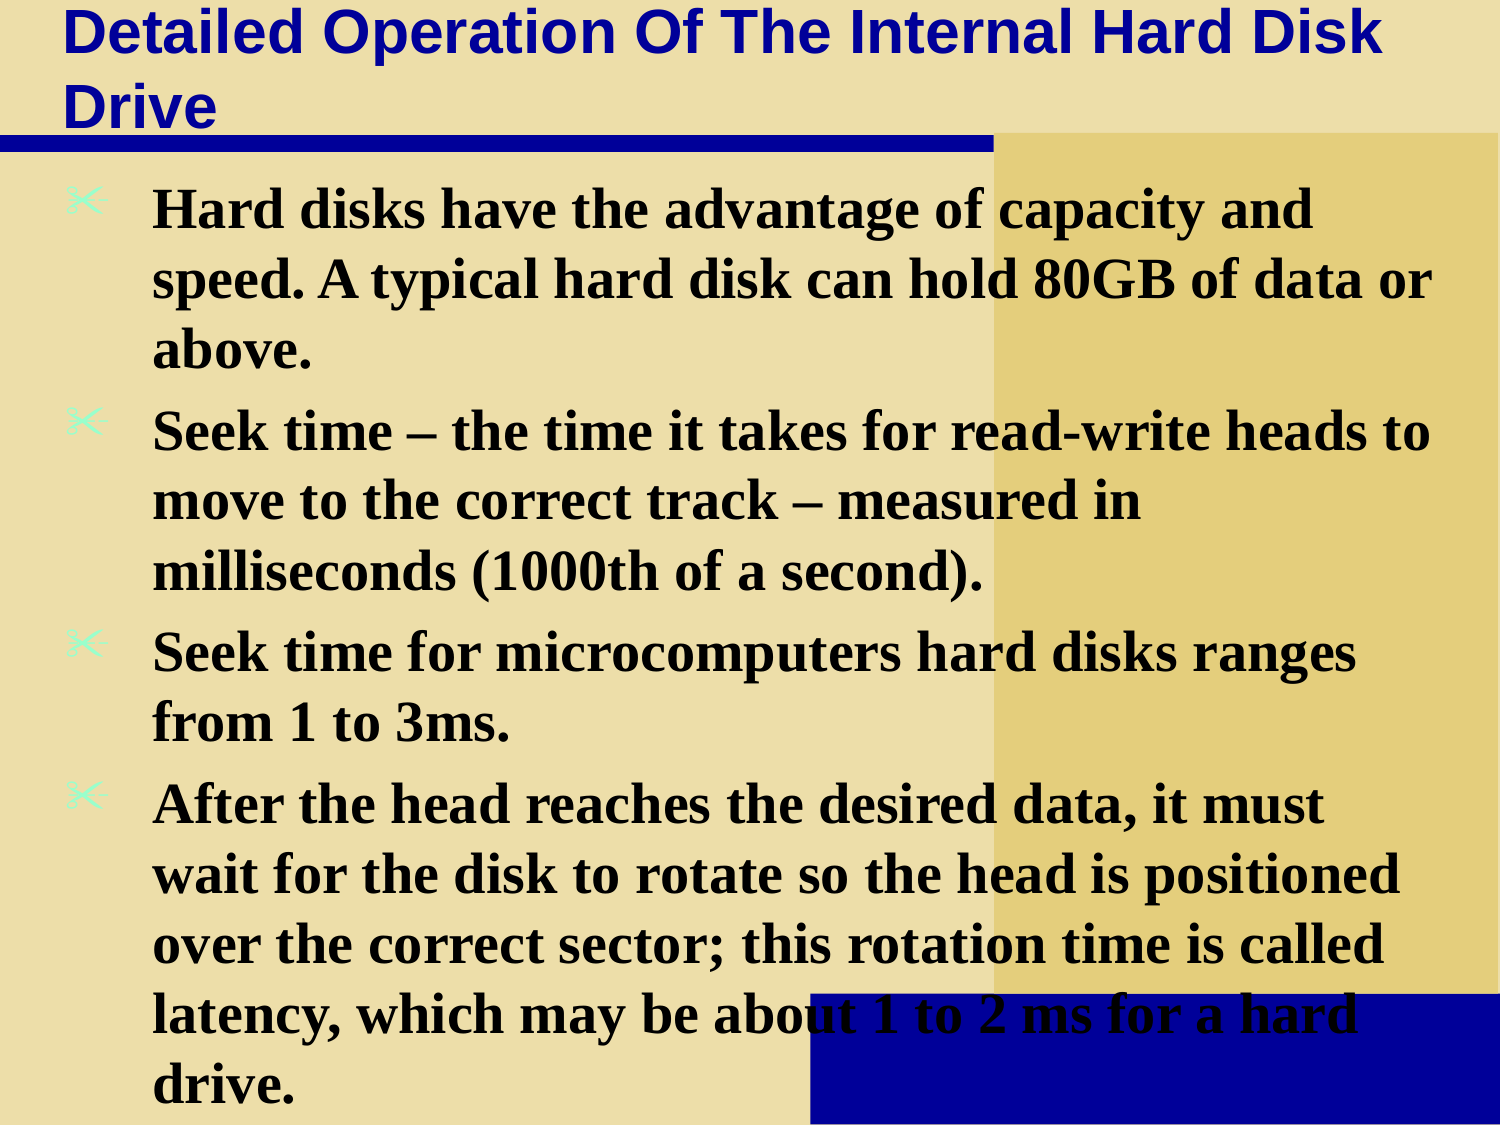

# Detailed Operation Of The Internal Hard Disk Drive
Hard disks have the advantage of capacity and speed. A typical hard disk can hold 80GB of data or above.
Seek time – the time it takes for read-write heads to move to the correct track – measured in milliseconds (1000th of a second).
Seek time for microcomputers hard disks ranges from 1 to 3ms.
After the head reaches the desired data, it must wait for the disk to rotate so the head is positioned over the correct sector; this rotation time is called latency, which may be about 1 to 2 ms for a hard drive.